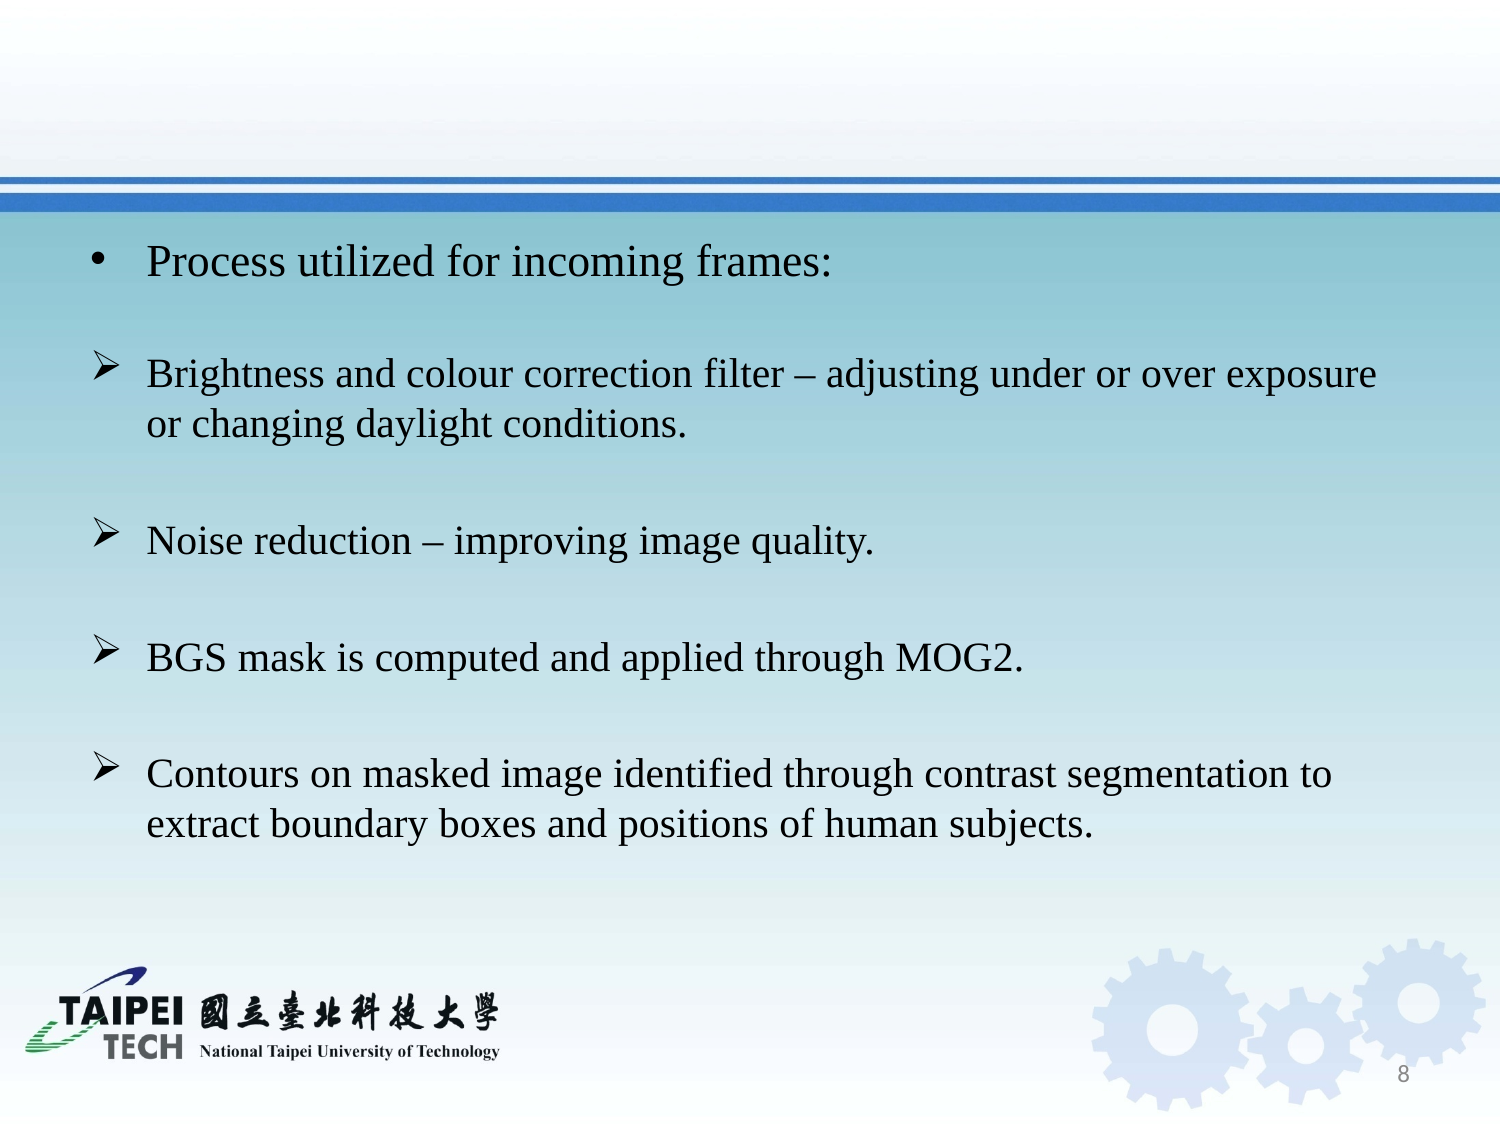

#
Process utilized for incoming frames:

Brightness and colour correction filter – adjusting under or over exposure or changing daylight conditions.

Noise reduction – improving image quality.

BGS mask is computed and applied through MOG2.

Contours on masked image identified through contrast segmentation to extract boundary boxes and positions of human subjects.
8